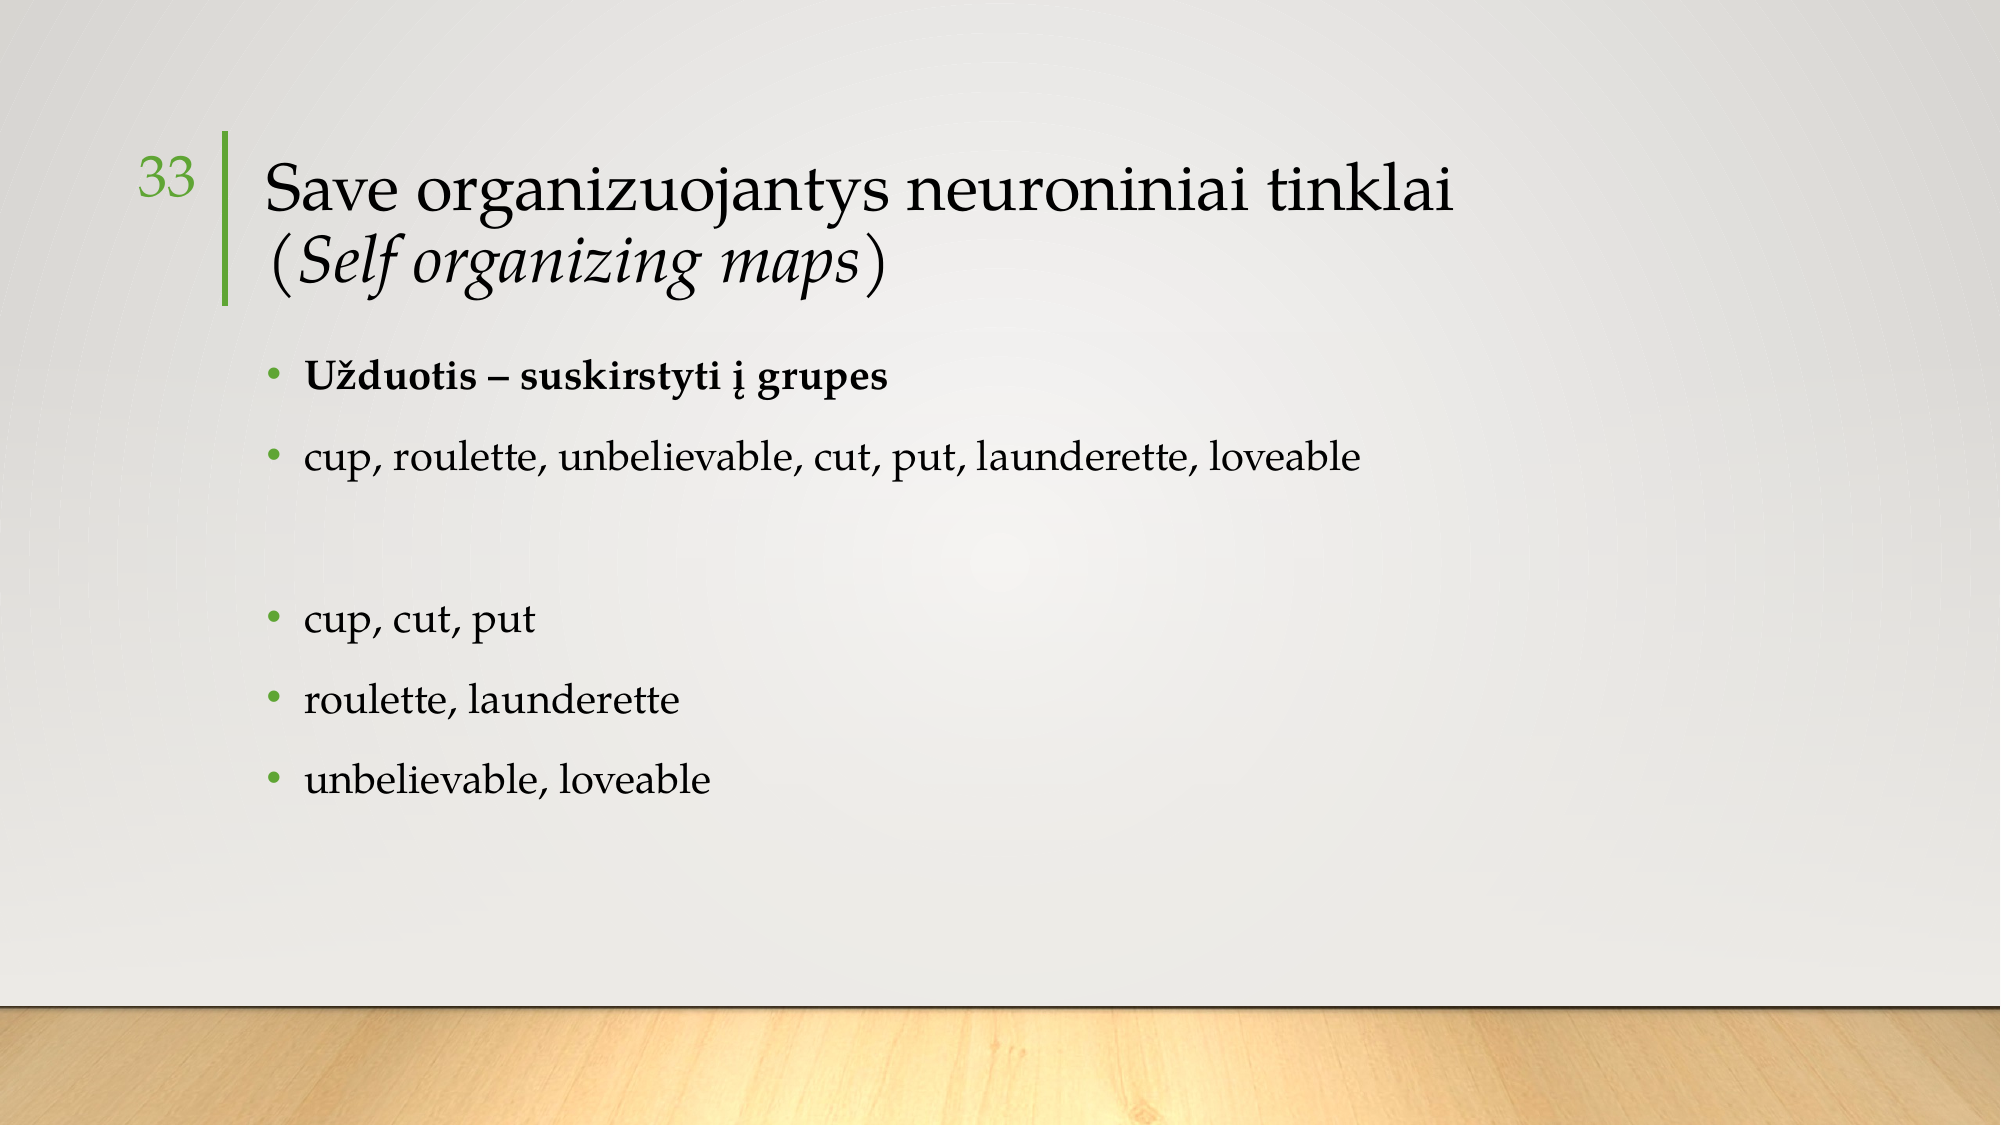

33
# Save organizuojantys neuroniniai tinklai (Self organizing maps)
Užduotis – suskirstyti į grupes
cup, roulette, unbelievable, cut, put, launderette, loveable

cup, cut, put
roulette, launderette
unbelievable, loveable